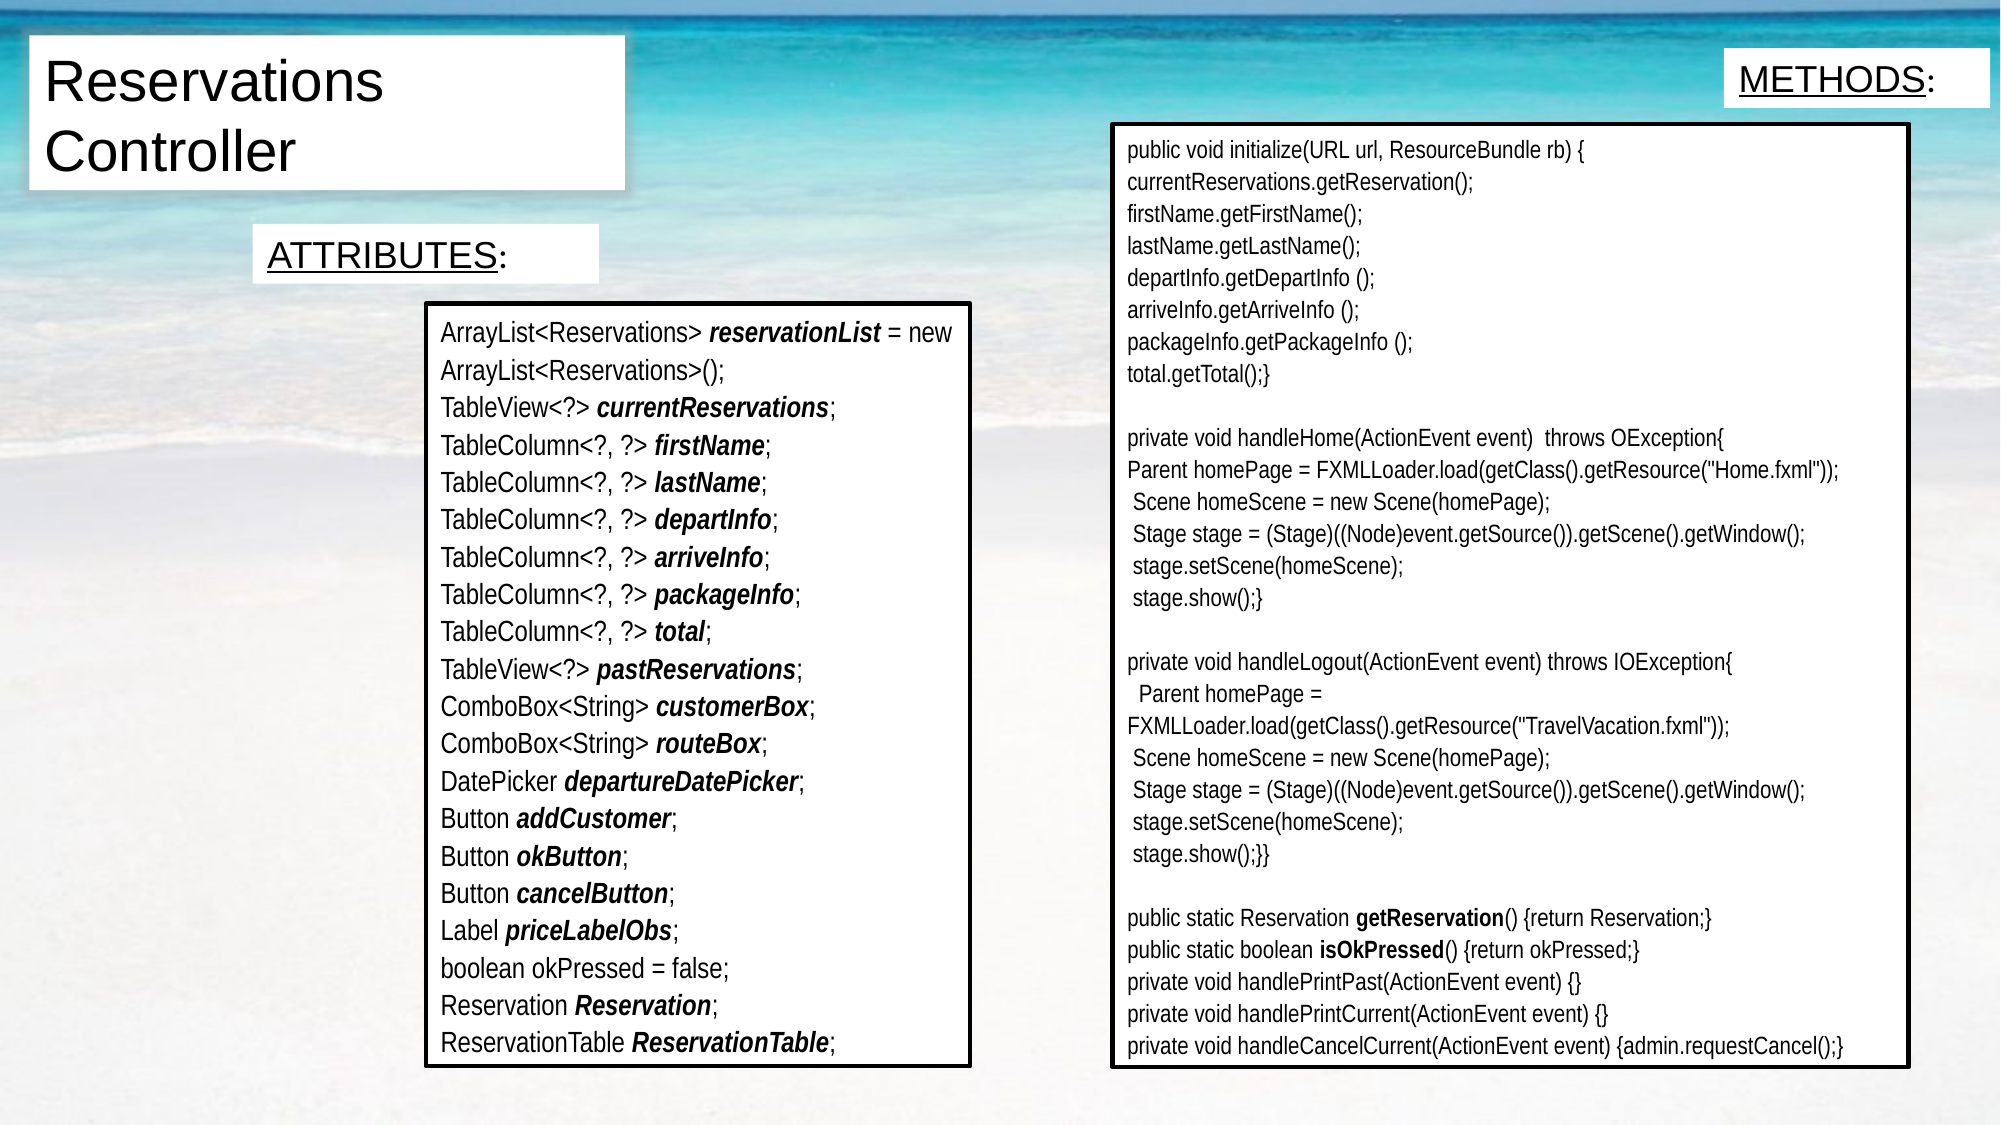

Reservations Controller
METHODS:
public void initialize(URL url, ResourceBundle rb) {
currentReservations.getReservation();
firstName.getFirstName();
lastName.getLastName();
departInfo.getDepartInfo ();
arriveInfo.getArriveInfo ();
packageInfo.getPackageInfo ();
total.getTotal();}

private void handleHome(ActionEvent event)  throws OException{
Parent homePage = FXMLLoader.load(getClass().getResource("Home.fxml"));
 Scene homeScene = new Scene(homePage);
 Stage stage = (Stage)((Node)event.getSource()).getScene().getWindow();
 stage.setScene(homeScene);
 stage.show();}

private void handleLogout(ActionEvent event) throws IOException{
  Parent homePage = FXMLLoader.load(getClass().getResource("TravelVacation.fxml"));
 Scene homeScene = new Scene(homePage);
 Stage stage = (Stage)((Node)event.getSource()).getScene().getWindow();
 stage.setScene(homeScene);
 stage.show();}}

public static Reservation getReservation() {return Reservation;}
public static boolean isOkPressed() {return okPressed;}
private void handlePrintPast(ActionEvent event) {}
private void handlePrintCurrent(ActionEvent event) {}
private void handleCancelCurrent(ActionEvent event) {admin.requestCancel();}
ATTRIBUTES:
ArrayList<Reservations> reservationList = new
ArrayList<Reservations>();
TableView<?> currentReservations;
TableColumn<?, ?> firstName;
TableColumn<?, ?> lastName;
TableColumn<?, ?> departInfo;
TableColumn<?, ?> arriveInfo;
TableColumn<?, ?> packageInfo;
TableColumn<?, ?> total;
TableView<?> pastReservations;
ComboBox<String> customerBox;
ComboBox<String> routeBox;
DatePicker departureDatePicker;
Button addCustomer;
Button okButton;
Button cancelButton;
Label priceLabelObs;
boolean okPressed = false;
Reservation Reservation;
ReservationTable ReservationTable;